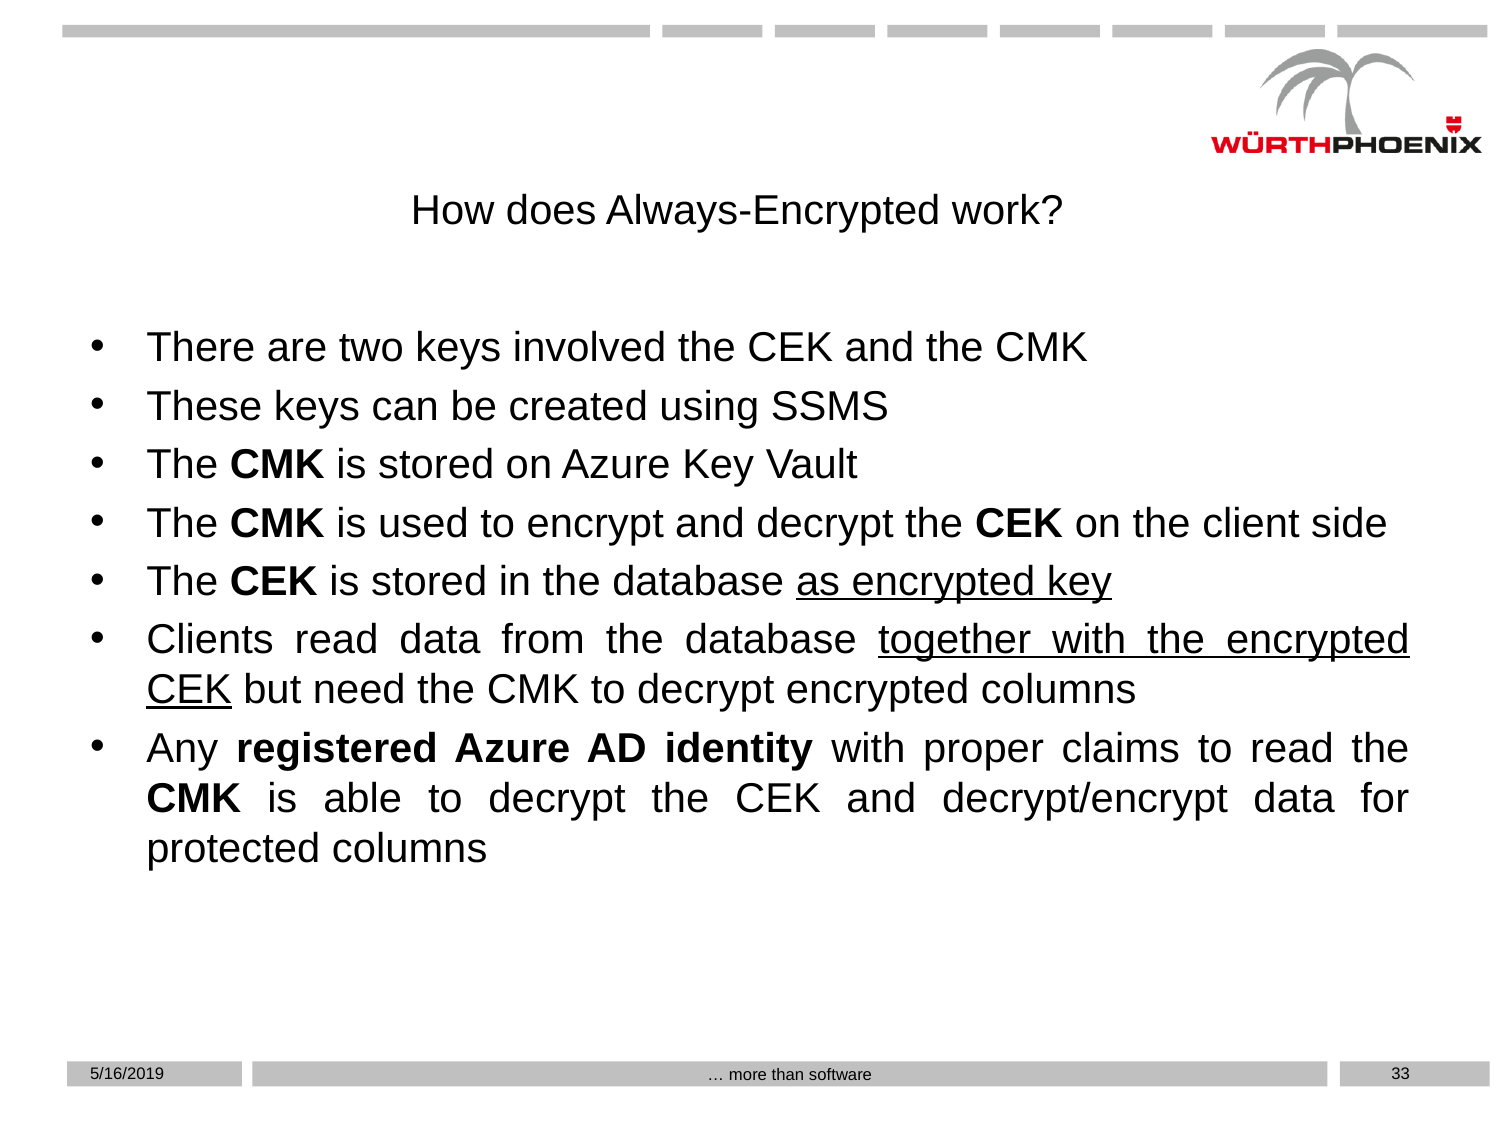

How does Always-Encrypted work?

There are two keys involved the CEK and the CMK
These keys can be created using SSMS
The CMK is stored on Azure Key Vault
The CMK is used to encrypt and decrypt the CEK on the client side
The CEK is stored in the database as encrypted key
Clients read data from the database together with the encrypted CEK but need the CMK to decrypt encrypted columns
Any registered Azure AD identity with proper claims to read the CMK is able to decrypt the CEK and decrypt/encrypt data for protected columns

5/16/2019
33